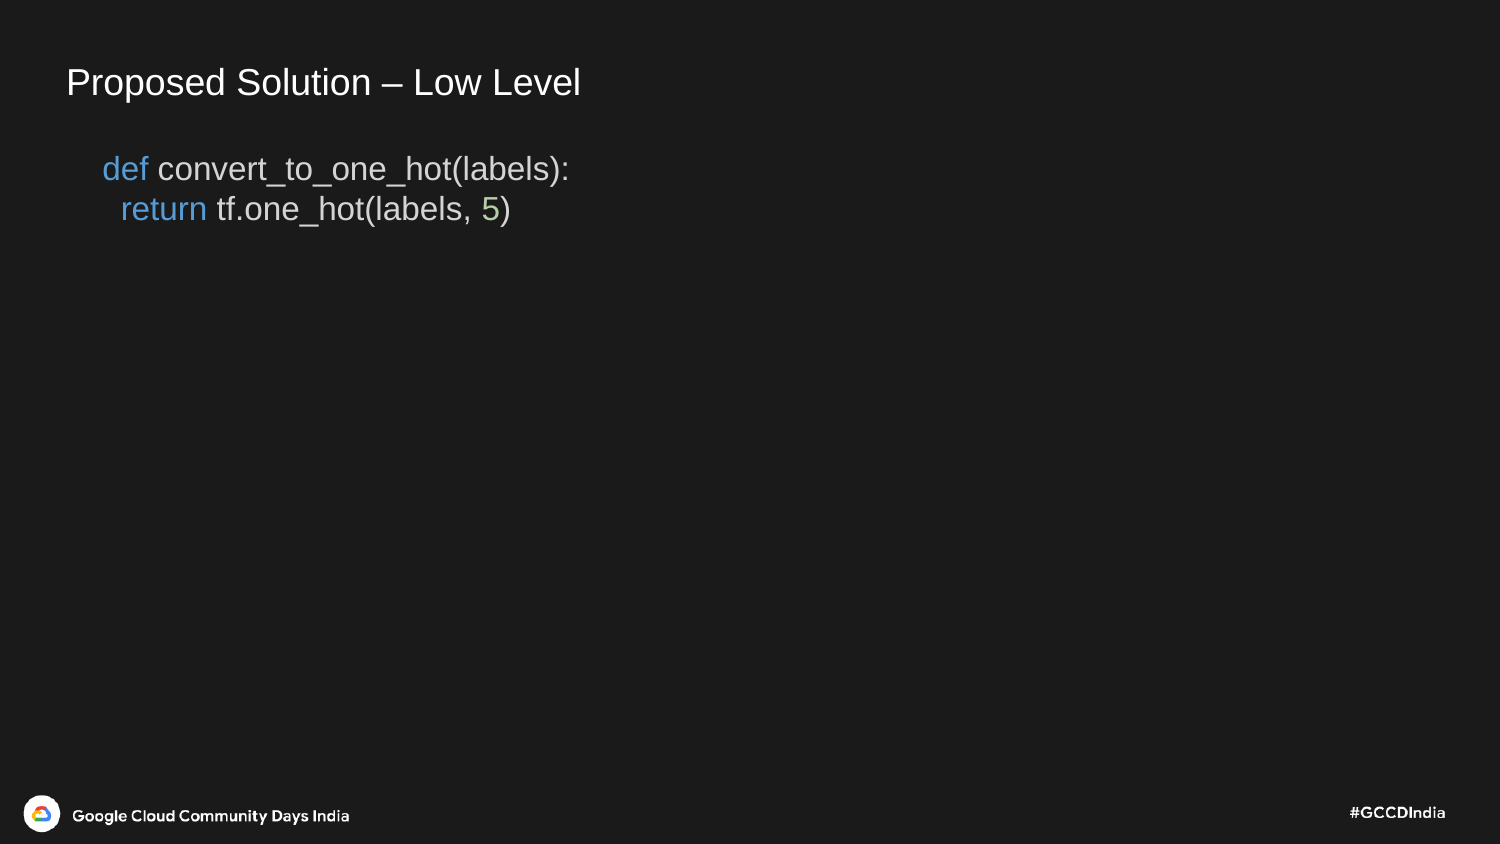

# Proposed Solution – Low Level
def convert_to_one_hot(labels):
  return tf.one_hot(labels, 5)